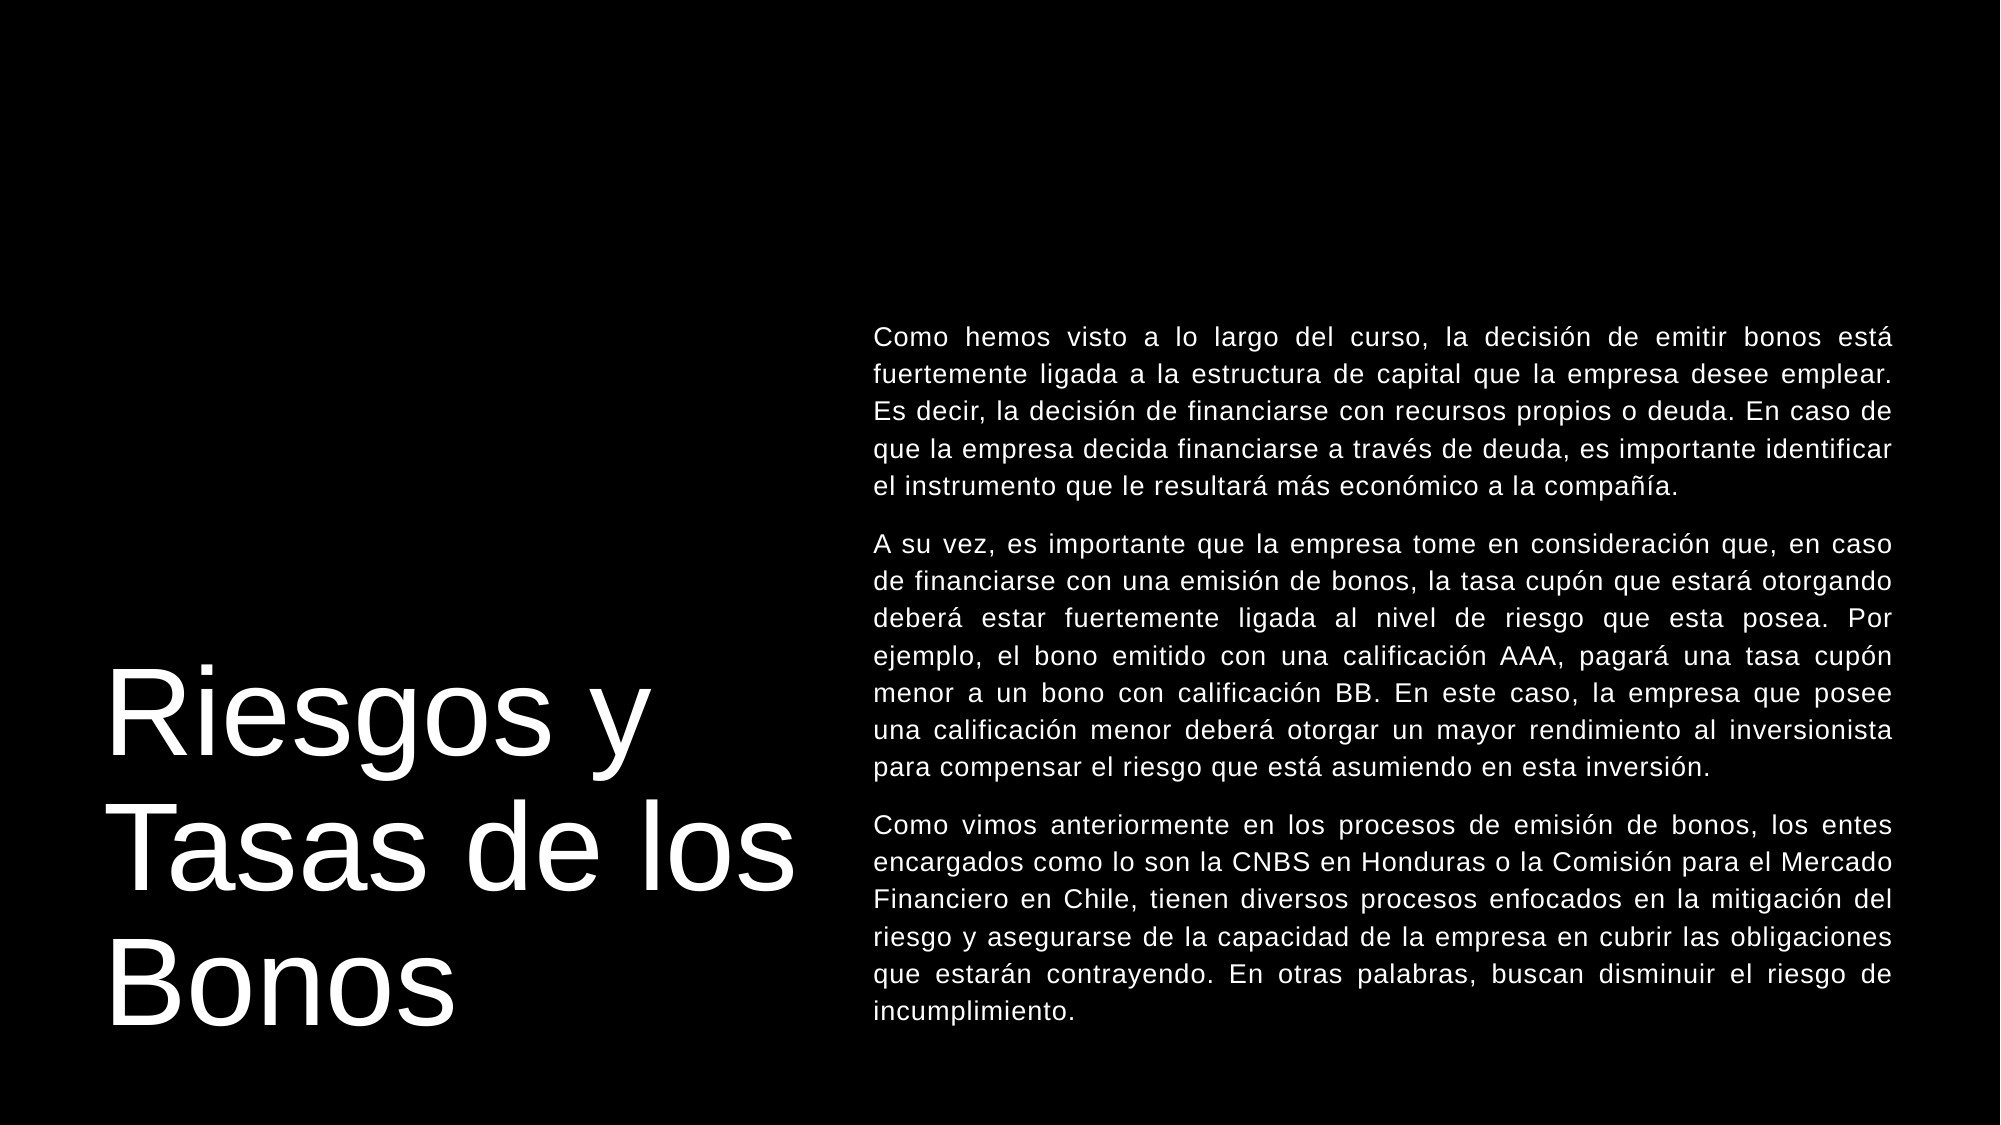

Como hemos visto a lo largo del curso, la decisión de emitir bonos está fuertemente ligada a la estructura de capital que la empresa desee emplear. Es decir, la decisión de financiarse con recursos propios o deuda. En caso de que la empresa decida financiarse a través de deuda, es importante identificar el instrumento que le resultará más económico a la compañía.
A su vez, es importante que la empresa tome en consideración que, en caso de financiarse con una emisión de bonos, la tasa cupón que estará otorgando deberá estar fuertemente ligada al nivel de riesgo que esta posea. Por ejemplo, el bono emitido con una calificación AAA, pagará una tasa cupón menor a un bono con calificación BB. En este caso, la empresa que posee una calificación menor deberá otorgar un mayor rendimiento al inversionista para compensar el riesgo que está asumiendo en esta inversión.
Como vimos anteriormente en los procesos de emisión de bonos, los entes encargados como lo son la CNBS en Honduras o la Comisión para el Mercado Financiero en Chile, tienen diversos procesos enfocados en la mitigación del riesgo y asegurarse de la capacidad de la empresa en cubrir las obligaciones que estarán contrayendo. En otras palabras, buscan disminuir el riesgo de incumplimiento.
# Riesgos y Tasas de los Bonos